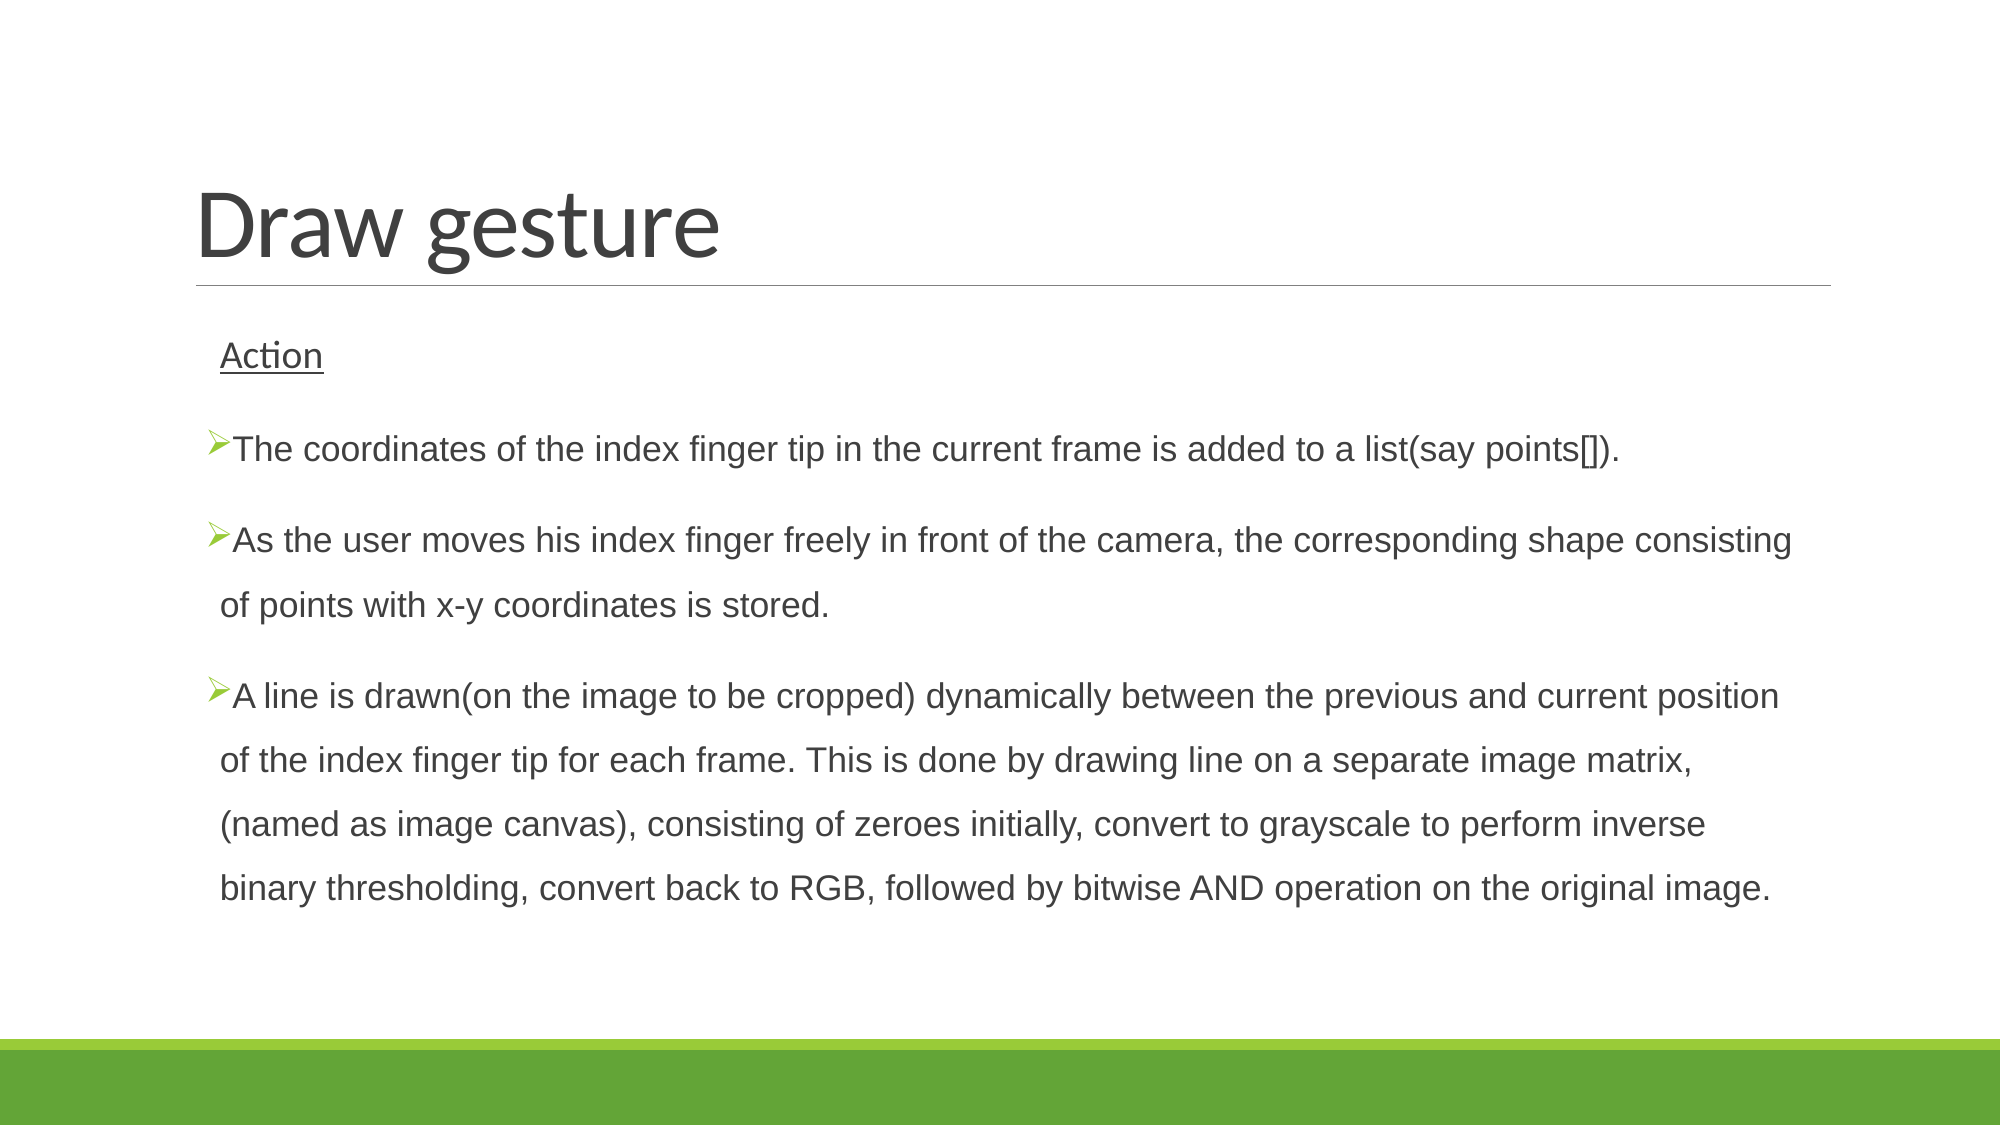

# Draw gesture
Action
The coordinates of the index finger tip in the current frame is added to a list(say points[]).
As the user moves his index finger freely in front of the camera, the corresponding shape consisting of points with x-y coordinates is stored.
A line is drawn(on the image to be cropped) dynamically between the previous and current position of the index finger tip for each frame. This is done by drawing line on a separate image matrix,(named as image canvas), consisting of zeroes initially, convert to grayscale to perform inverse binary thresholding, convert back to RGB, followed by bitwise AND operation on the original image.